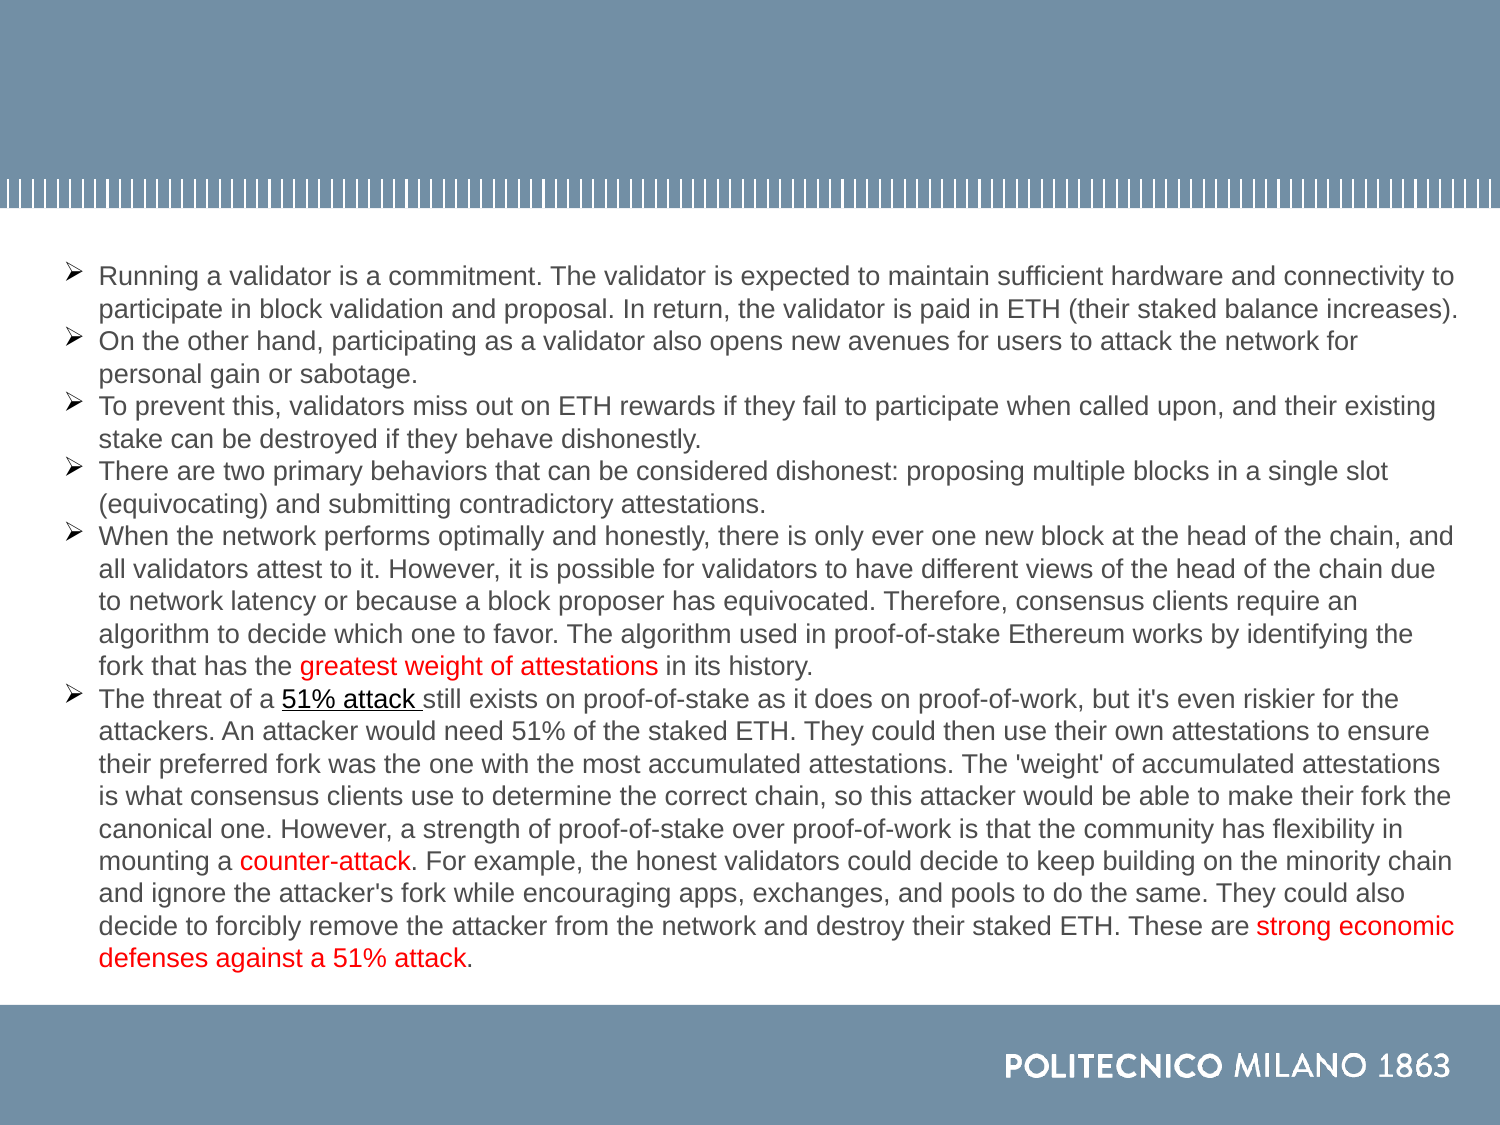

Running a validator is a commitment. The validator is expected to maintain sufficient hardware and connectivity to participate in block validation and proposal. In return, the validator is paid in ETH (their staked balance increases).
On the other hand, participating as a validator also opens new avenues for users to attack the network for personal gain or sabotage.
To prevent this, validators miss out on ETH rewards if they fail to participate when called upon, and their existing stake can be destroyed if they behave dishonestly.
There are two primary behaviors that can be considered dishonest: proposing multiple blocks in a single slot (equivocating) and submitting contradictory attestations.
When the network performs optimally and honestly, there is only ever one new block at the head of the chain, and all validators attest to it. However, it is possible for validators to have different views of the head of the chain due to network latency or because a block proposer has equivocated. Therefore, consensus clients require an algorithm to decide which one to favor. The algorithm used in proof-of-stake Ethereum works by identifying the fork that has the greatest weight of attestations in its history.
The threat of a 51% attack still exists on proof-of-stake as it does on proof-of-work, but it's even riskier for the attackers. An attacker would need 51% of the staked ETH. They could then use their own attestations to ensure their preferred fork was the one with the most accumulated attestations. The 'weight' of accumulated attestations is what consensus clients use to determine the correct chain, so this attacker would be able to make their fork the canonical one. However, a strength of proof-of-stake over proof-of-work is that the community has flexibility in mounting a counter-attack. For example, the honest validators could decide to keep building on the minority chain and ignore the attacker's fork while encouraging apps, exchanges, and pools to do the same. They could also decide to forcibly remove the attacker from the network and destroy their staked ETH. These are strong economic defenses against a 51% attack.